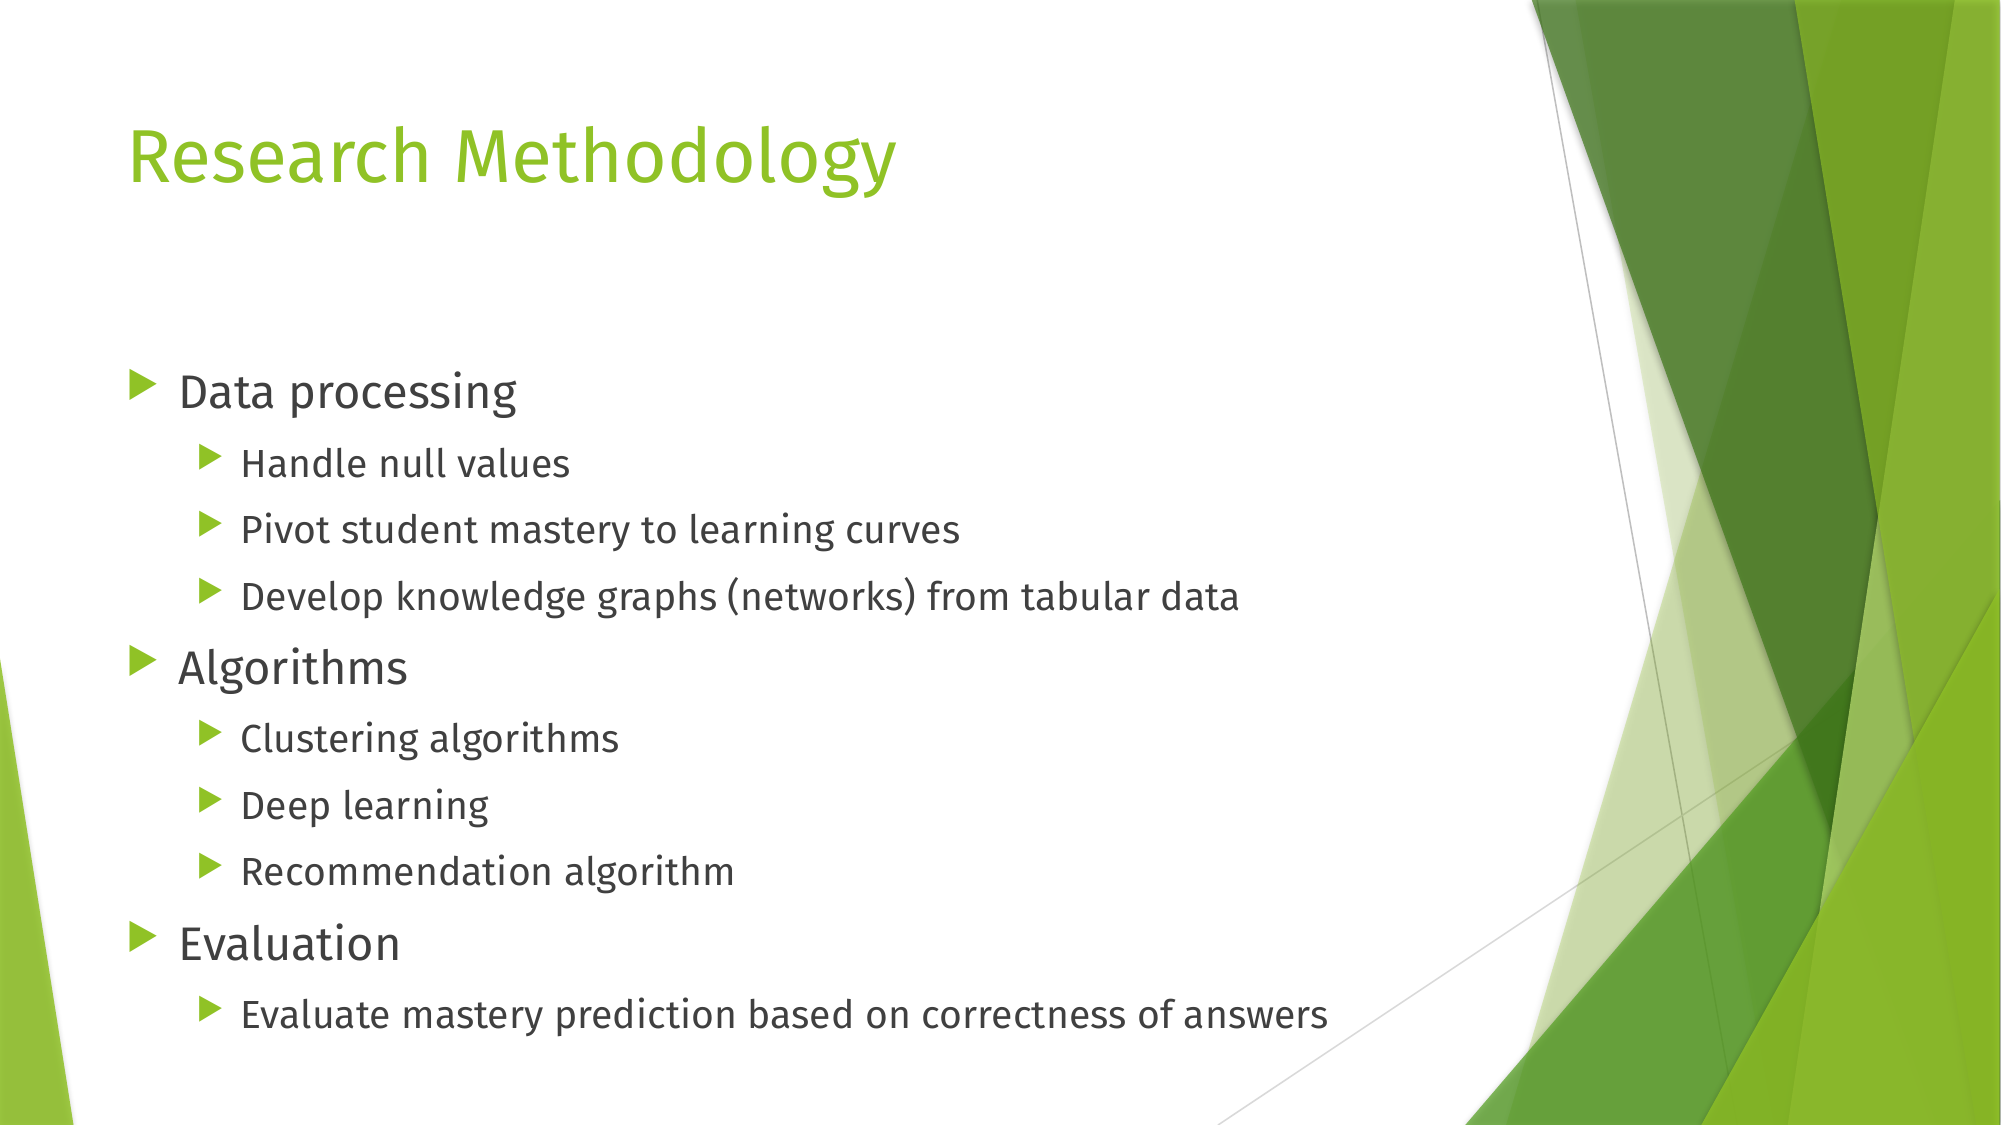

# Research Methodology
Data processing
Handle null values
Pivot student mastery to learning curves
Develop knowledge graphs (networks) from tabular data
Algorithms
Clustering algorithms
Deep learning
Recommendation algorithm
Evaluation
Evaluate mastery prediction based on correctness of answers